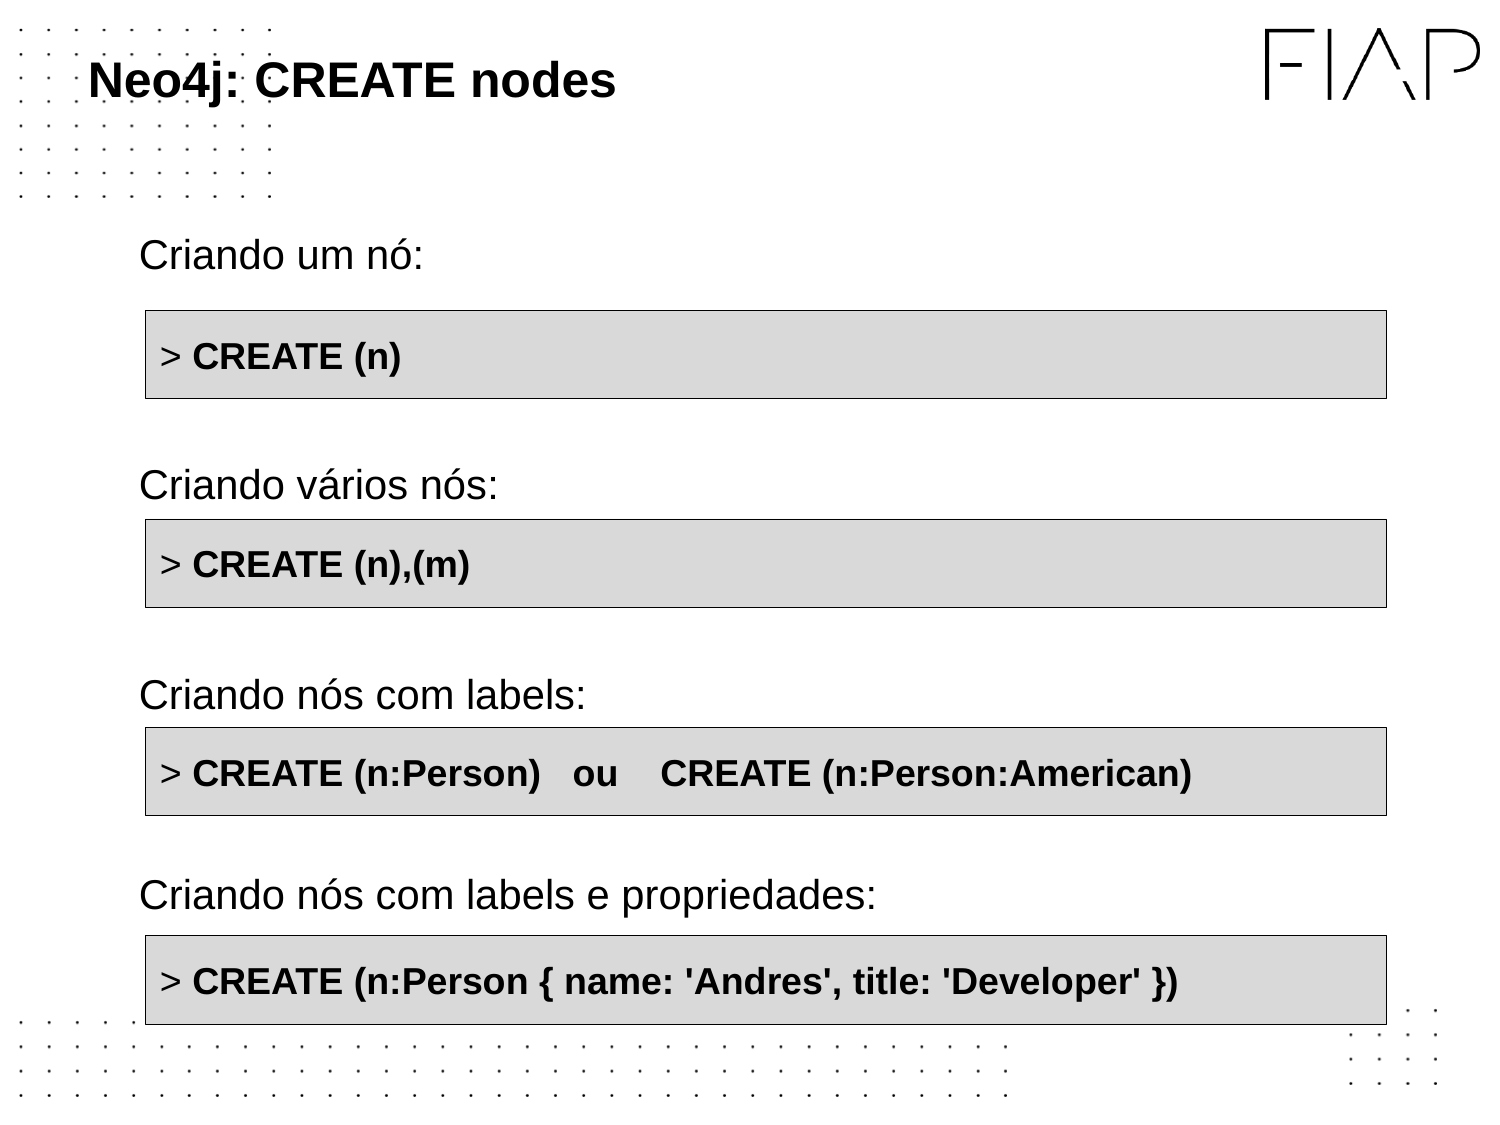

# Neo4j: CREATE nodes
Criando um nó:

Criando vários nós:

Criando nós com labels:

Criando nós com labels e propriedades:
> CREATE (n)
> CREATE (n),(m)
> CREATE (n:Person)   ou    CREATE (n:Person:American)
> CREATE (n:Person { name: 'Andres', title: 'Developer' })